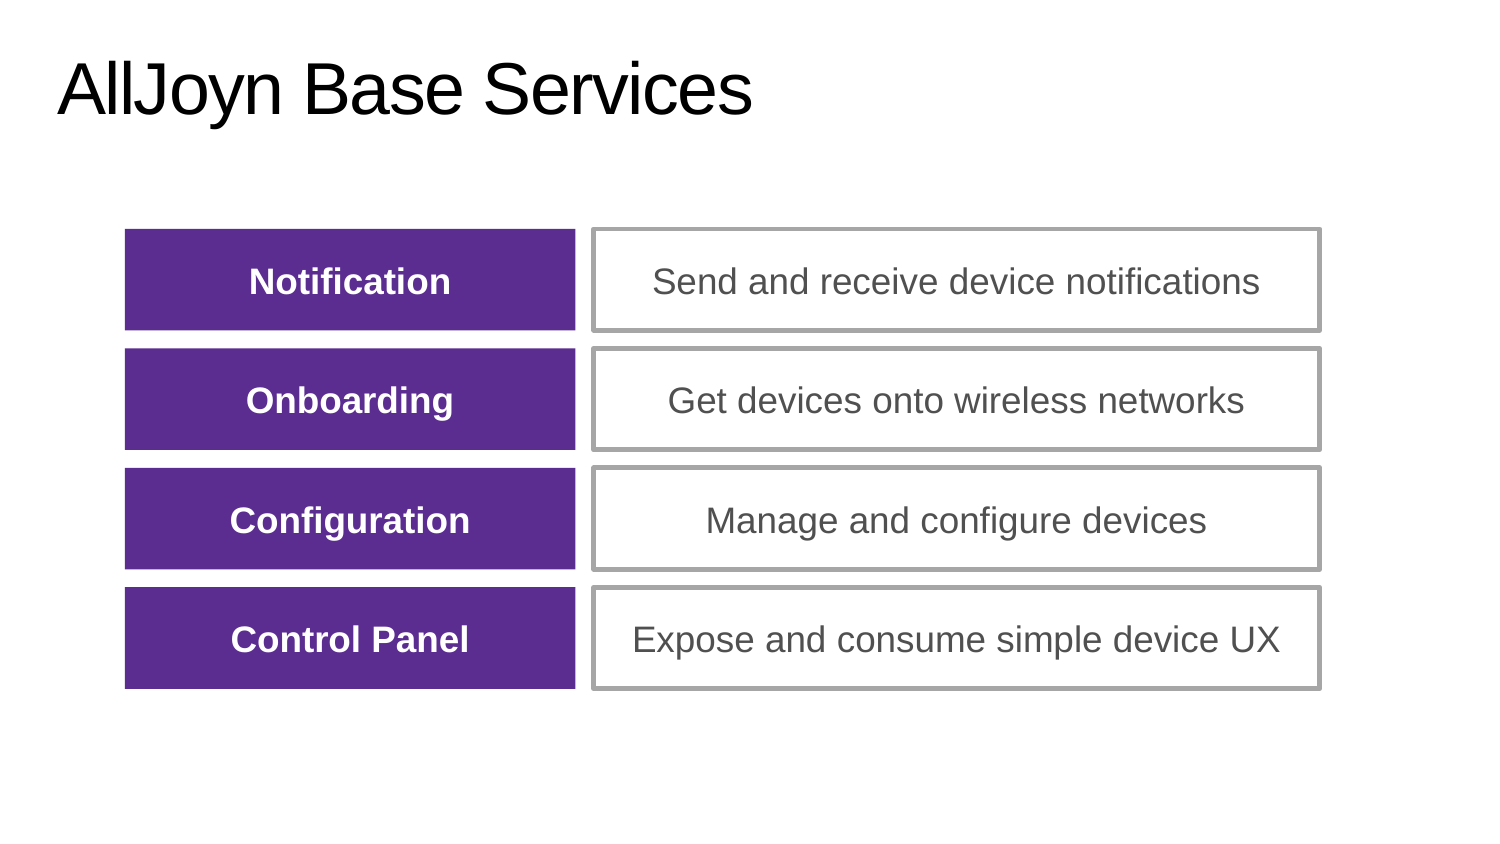

# AllJoyn Base Services
Notification
Send and receive device notifications
Onboarding
Get devices onto wireless networks
Configuration
Manage and configure devices
Control Panel
Expose and consume simple device UX